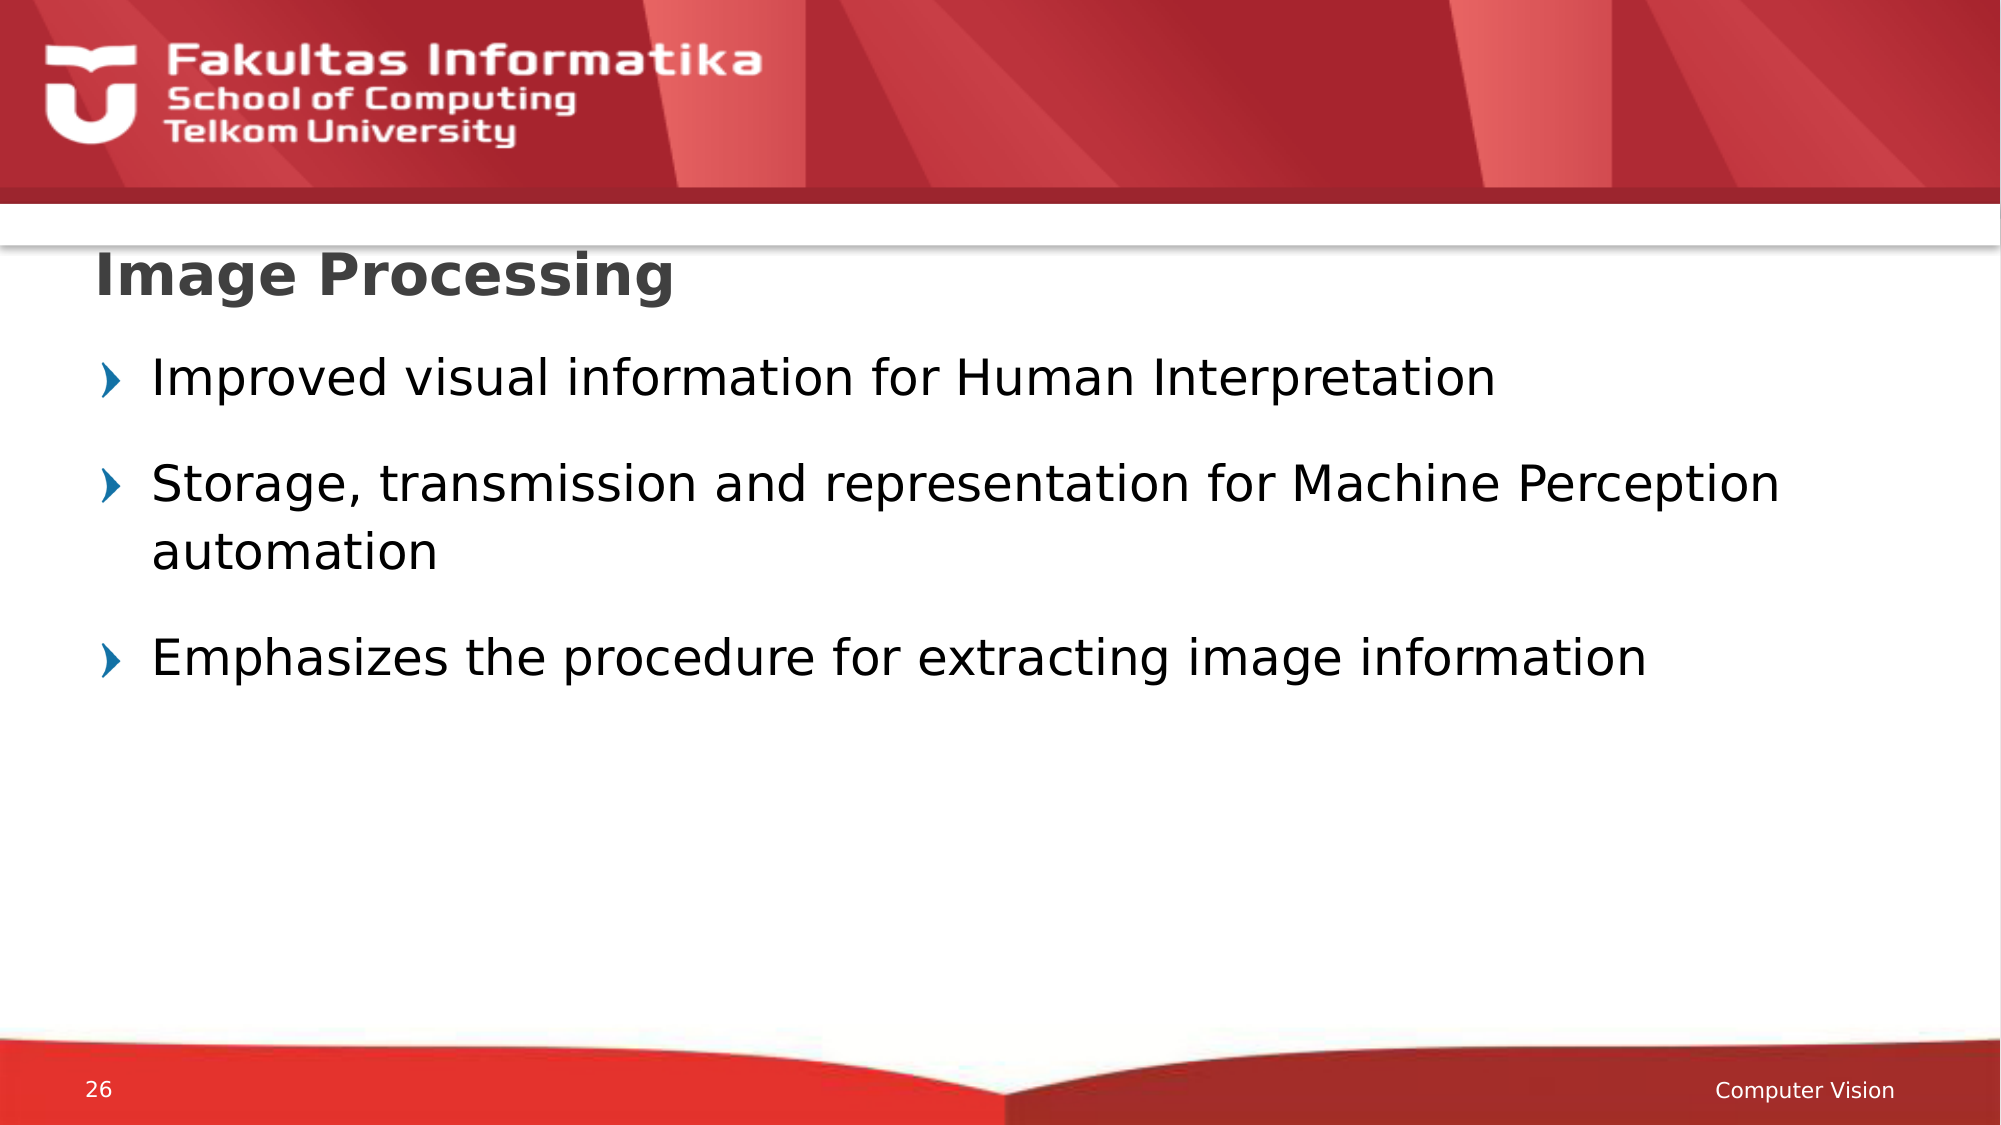

# Image Processing
Improved visual information for Human Interpretation
Storage, transmission and representation for Machine Perception automation
Emphasizes the procedure for extracting image information
Computer Vision
26